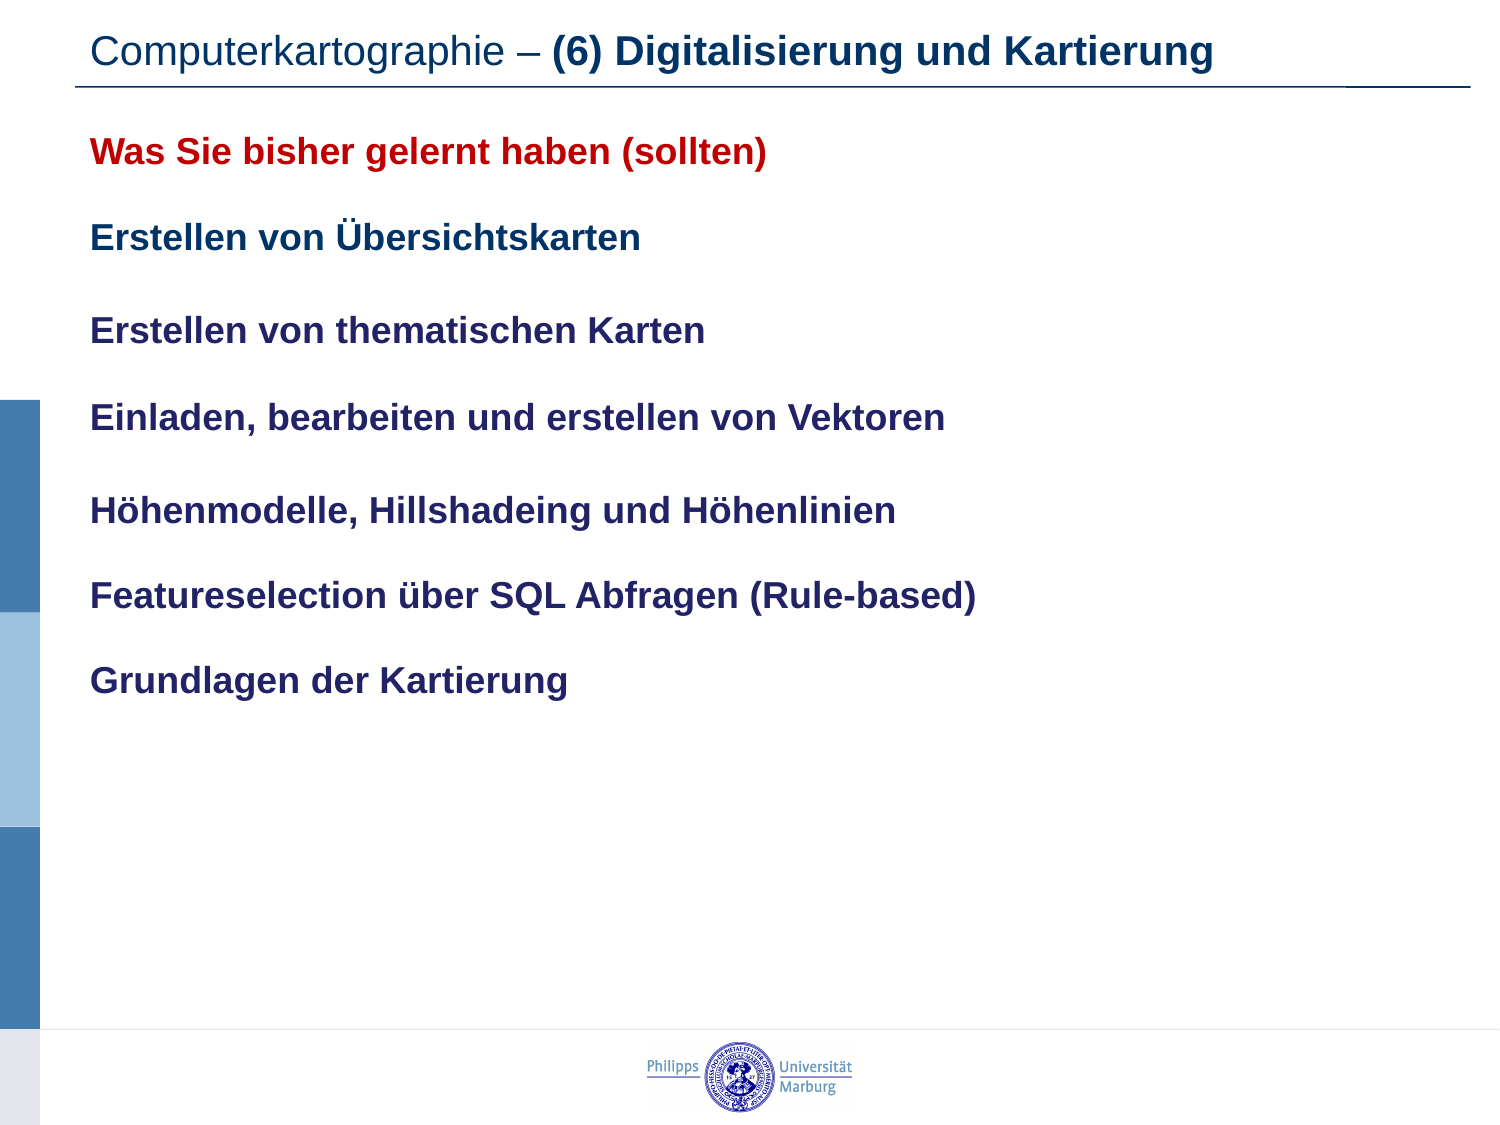

Computerkartographie – (6) Digitalisierung und Kartierung

Was Sie bisher gelernt haben (sollten)
Erstellen von Übersichtskarten
Erstellen von thematischen Karten
Einladen, bearbeiten und erstellen von Vektoren
Höhenmodelle, Hillshadeing und Höhenlinien
Featureselection über SQL Abfragen (Rule-based)
Grundlagen der Kartierung